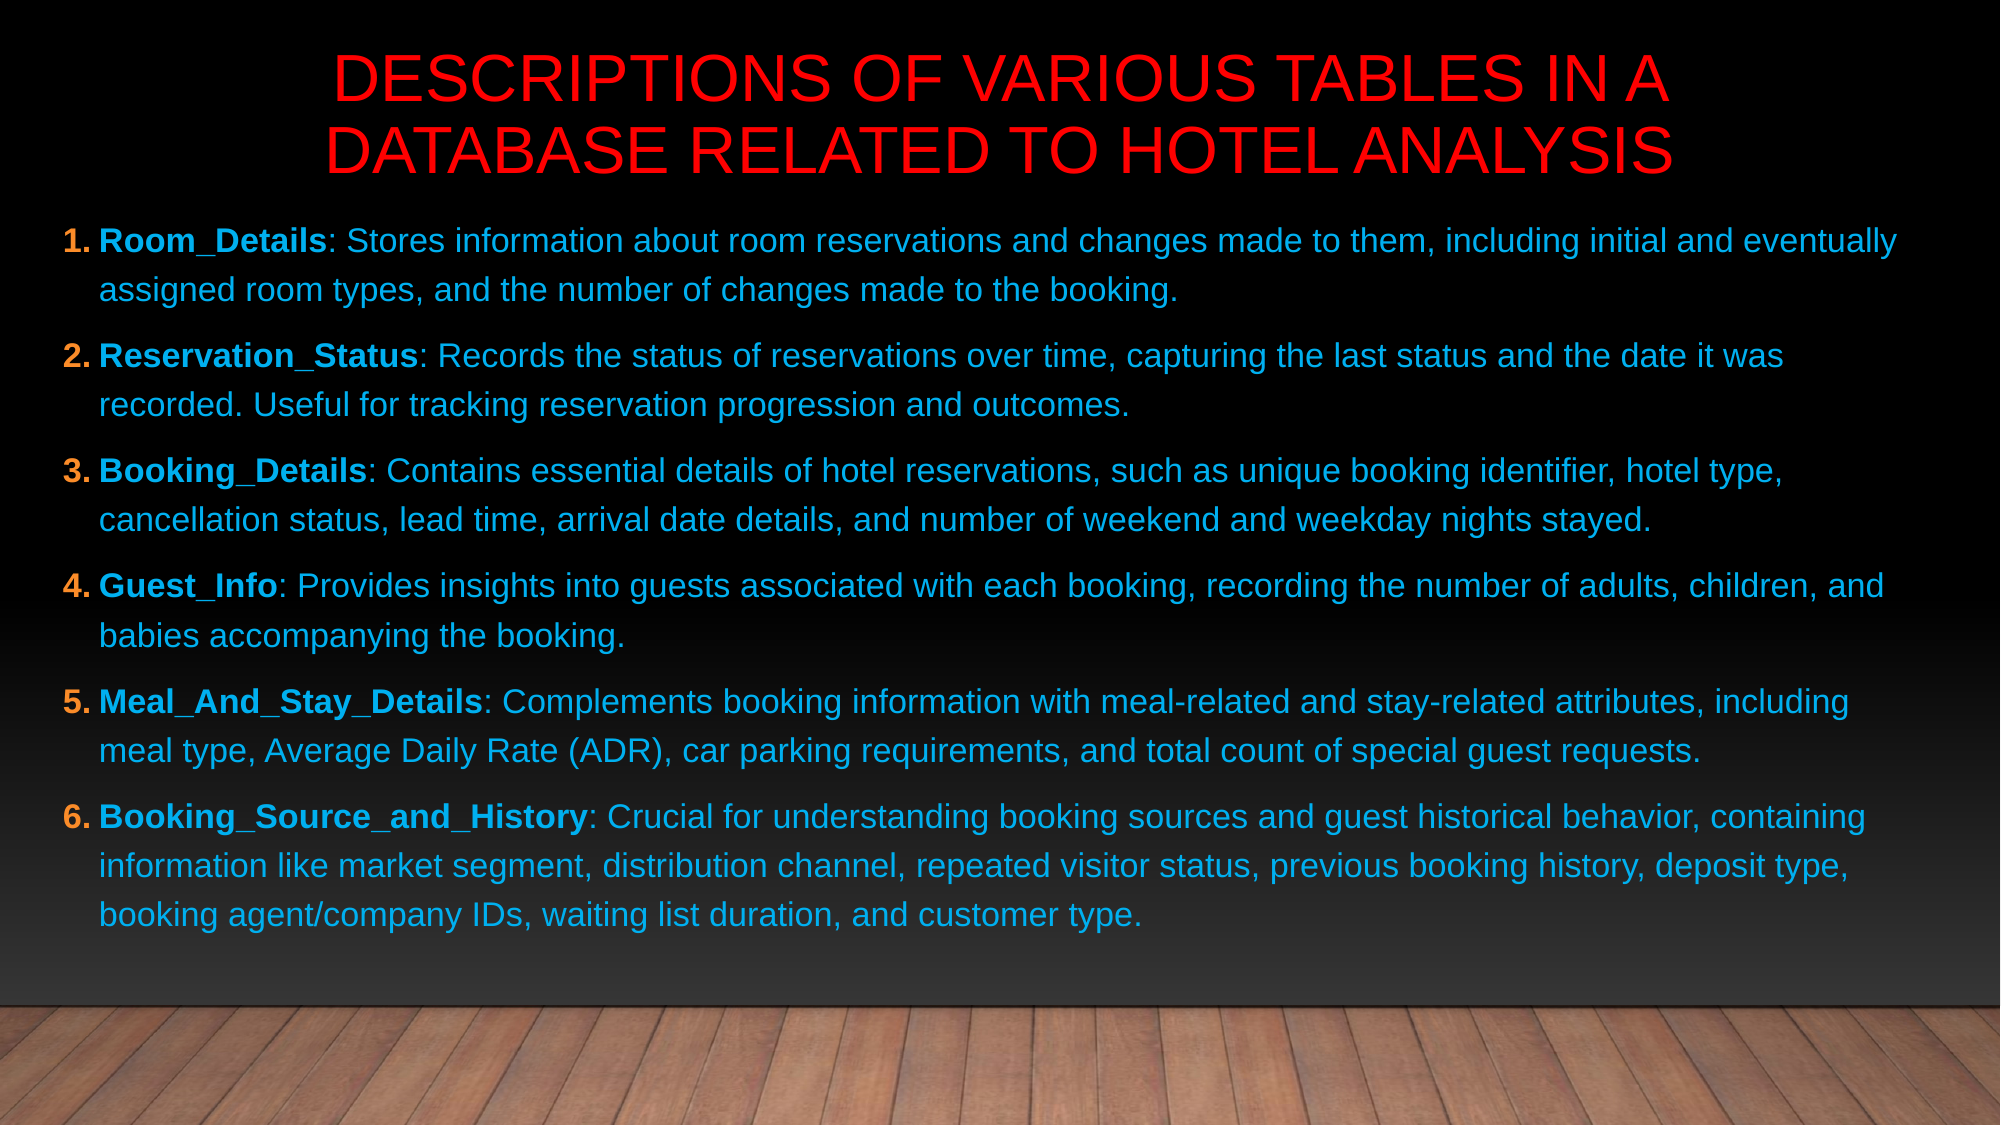

# descriptions of various tables in a database RELATED TO HOTEL ANALYSIS
Room_Details: Stores information about room reservations and changes made to them, including initial and eventually assigned room types, and the number of changes made to the booking.
Reservation_Status: Records the status of reservations over time, capturing the last status and the date it was recorded. Useful for tracking reservation progression and outcomes.
Booking_Details: Contains essential details of hotel reservations, such as unique booking identifier, hotel type, cancellation status, lead time, arrival date details, and number of weekend and weekday nights stayed.
Guest_Info: Provides insights into guests associated with each booking, recording the number of adults, children, and babies accompanying the booking.
Meal_And_Stay_Details: Complements booking information with meal-related and stay-related attributes, including meal type, Average Daily Rate (ADR), car parking requirements, and total count of special guest requests.
Booking_Source_and_History: Crucial for understanding booking sources and guest historical behavior, containing information like market segment, distribution channel, repeated visitor status, previous booking history, deposit type, booking agent/company IDs, waiting list duration, and customer type.